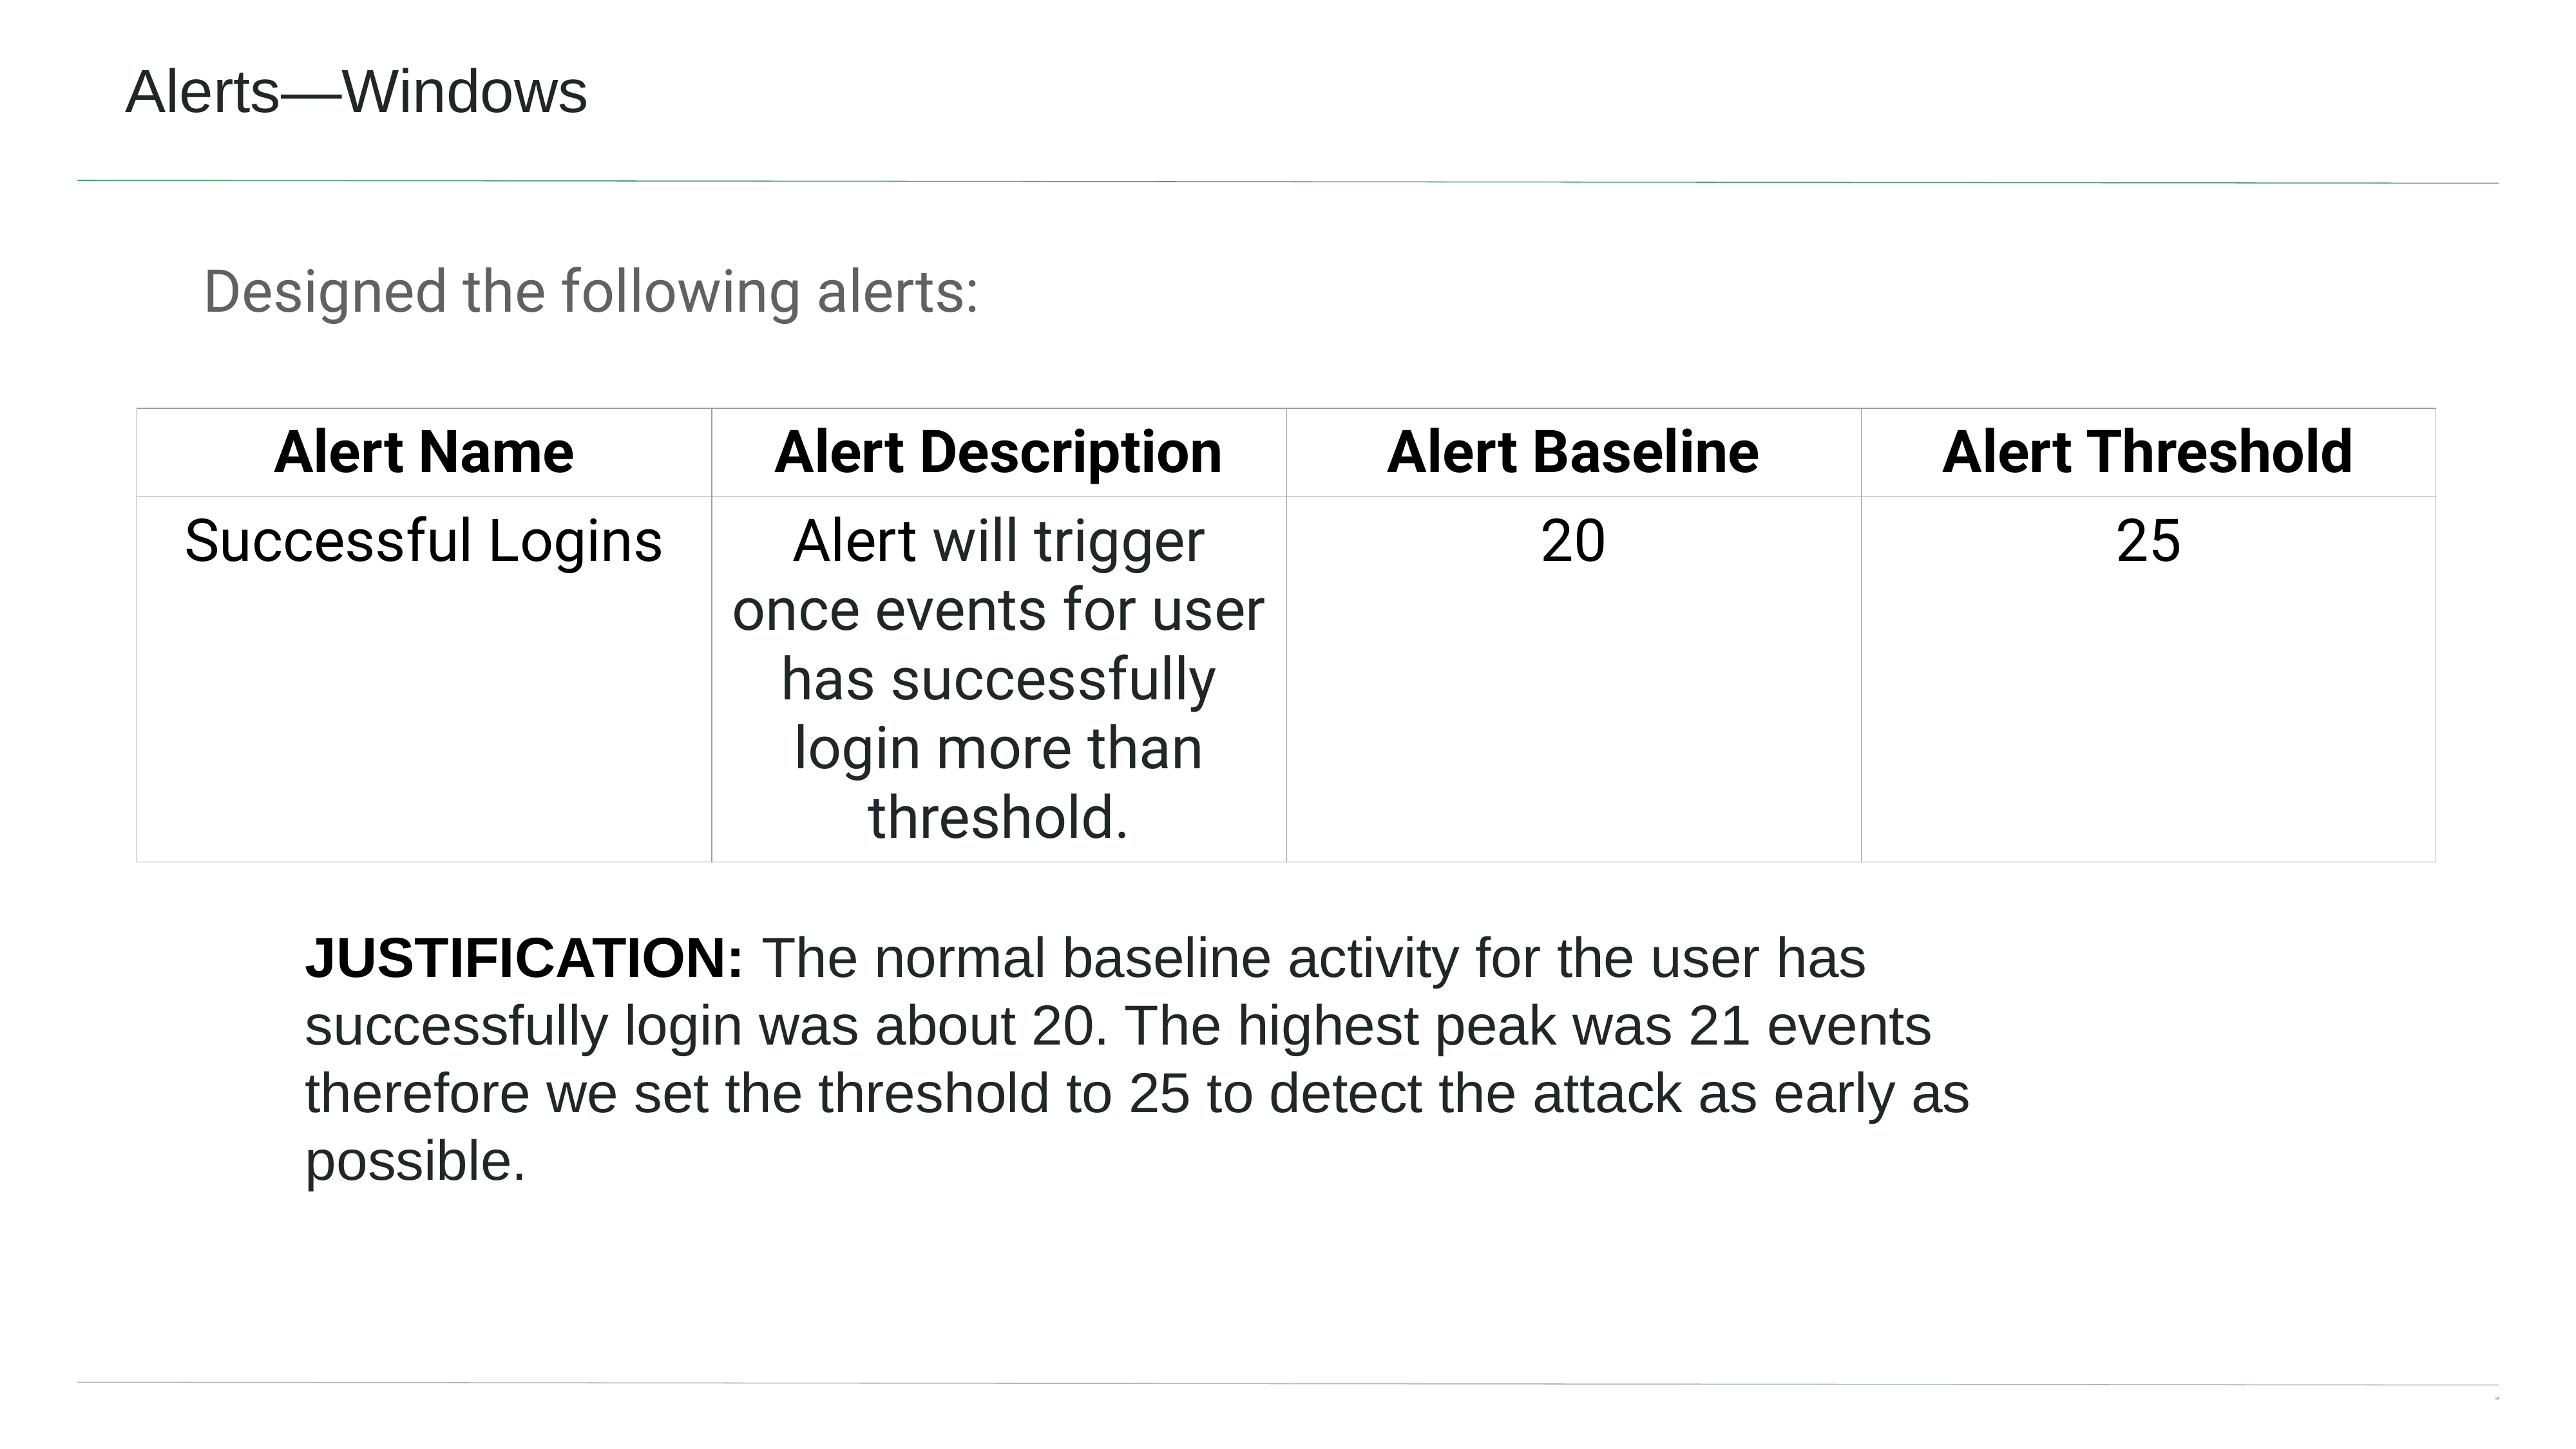

# Alerts—Windows
Designed the following alerts:

| Alert Name | Alert Description | Alert Baseline | Alert Threshold |
| --- | --- | --- | --- |
| Successful Logins | Alert will trigger once events for user has successfully login more than threshold. | 20 | 25 |
JUSTIFICATION: The normal baseline activity for the user has successfully login was about 20. The highest peak was 21 events therefore we set the threshold to 25 to detect the attack as early as possible.
14